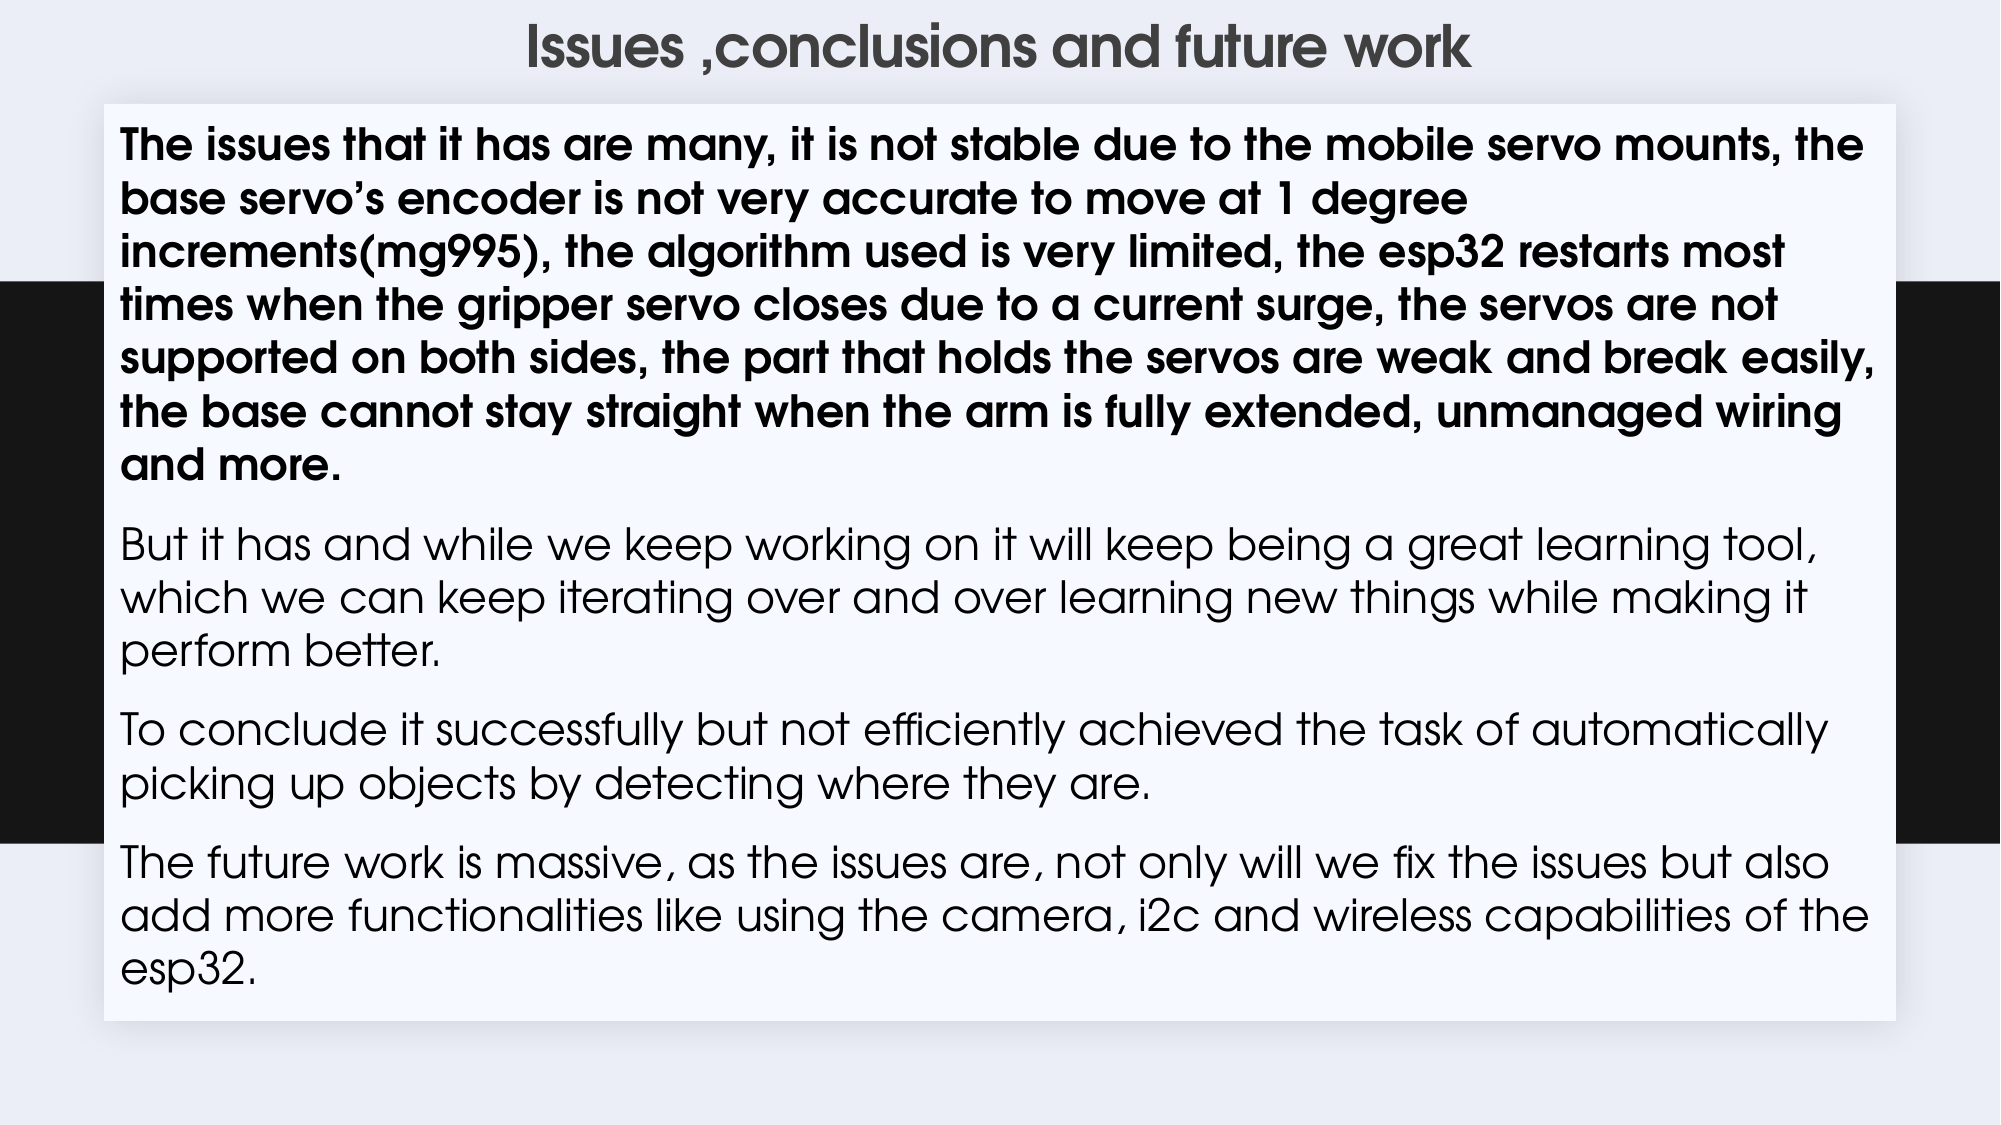

# Issues ,conclusions and future work
The issues that it has are many, it is not stable due to the mobile servo mounts, the base servo’s encoder is not very accurate to move at 1 degree increments(mg995), the algorithm used is very limited, the esp32 restarts most times when the gripper servo closes due to a current surge, the servos are not supported on both sides, the part that holds the servos are weak and break easily, the base cannot stay straight when the arm is fully extended, unmanaged wiring and more.
But it has and while we keep working on it will keep being a great learning tool, which we can keep iterating over and over learning new things while making it perform better.
To conclude it successfully but not efficiently achieved the task of automatically picking up objects by detecting where they are.
The future work is massive, as the issues are, not only will we fix the issues but also add more functionalities like using the camera, i2c and wireless capabilities of the esp32.